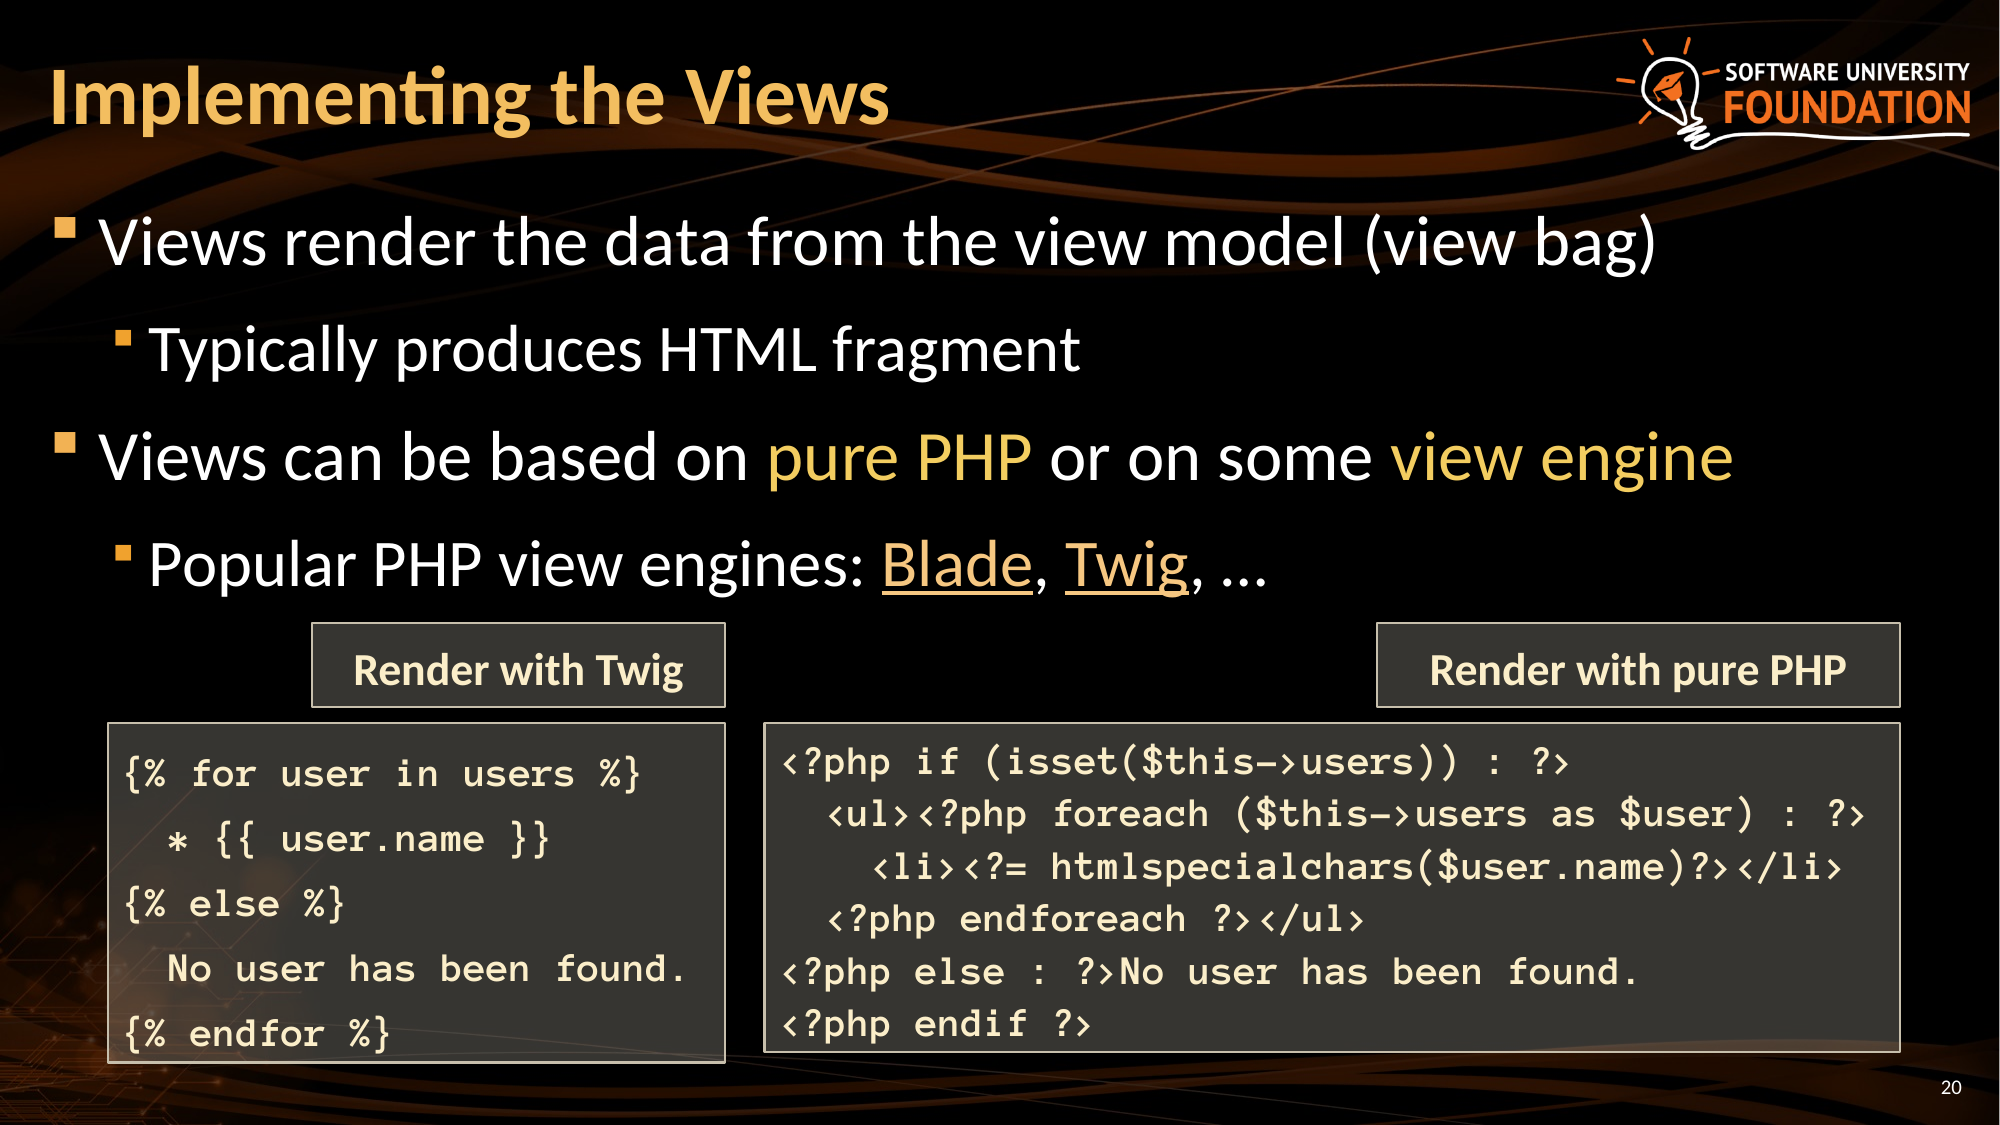

# Implementing the Views
Views render the data from the view model (view bag)
Typically produces HTML fragment
Views can be based on pure PHP or on some view engine
Popular PHP view engines: Blade, Twig, …
Render with Twig
Render with pure PHP
{% for user in users %}
  * {{ user.name }}
{% else %}
  No user has been found.
{% endfor %}
<?php if (isset($this->users)) : ?>
  <ul><?php foreach ($this->users as $user) : ?>
    <li><?= htmlspecialchars($user.name)?></li>
  <?php endforeach ?></ul>
<?php else : ?>No user has been found.
<?php endif ?>
20